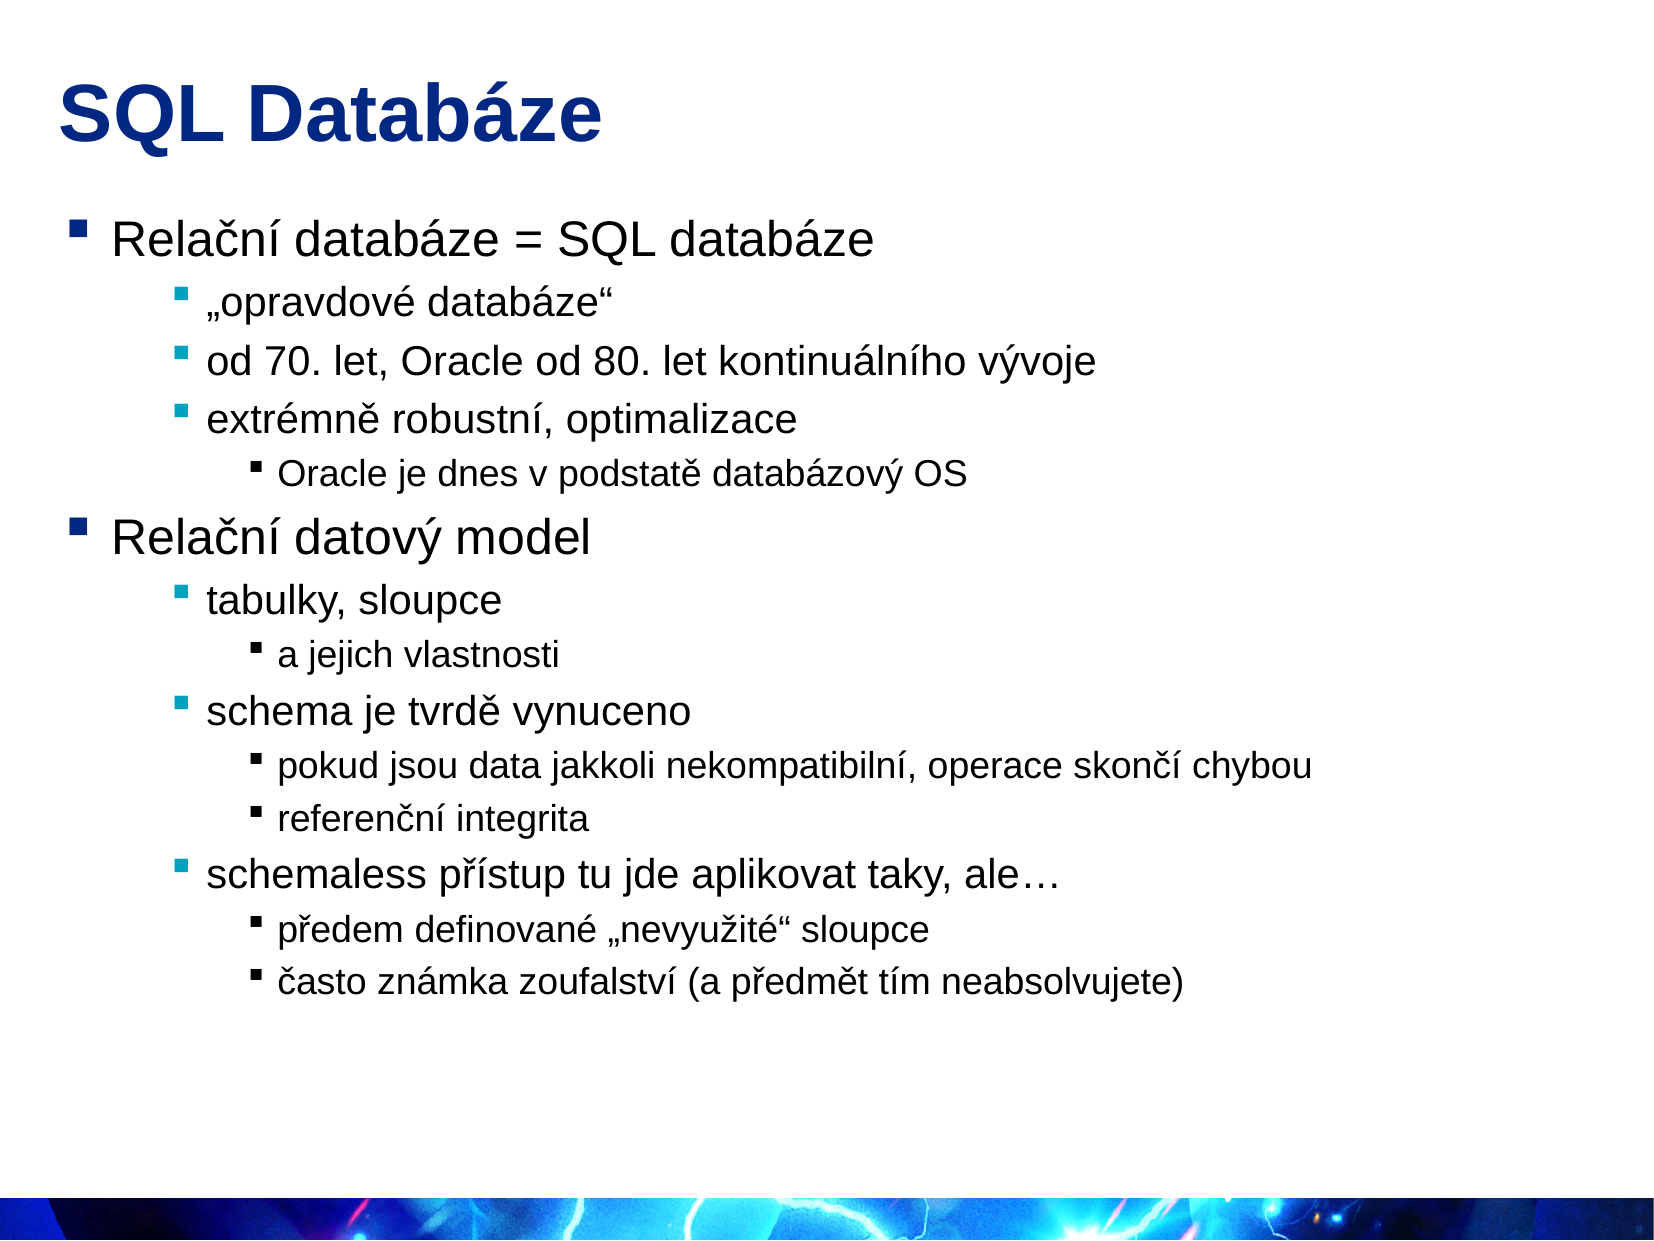

# SQL Databáze
Relační databáze = SQL databáze
„opravdové databáze“
od 70. let, Oracle od 80. let kontinuálního vývoje
extrémně robustní, optimalizace
Oracle je dnes v podstatě databázový OS
Relační datový model
tabulky, sloupce
a jejich vlastnosti
schema je tvrdě vynuceno
pokud jsou data jakkoli nekompatibilní, operace skončí chybou
referenční integrita
schemaless přístup tu jde aplikovat taky, ale…
předem definované „nevyužité“ sloupce
často známka zoufalství (a předmět tím neabsolvujete)